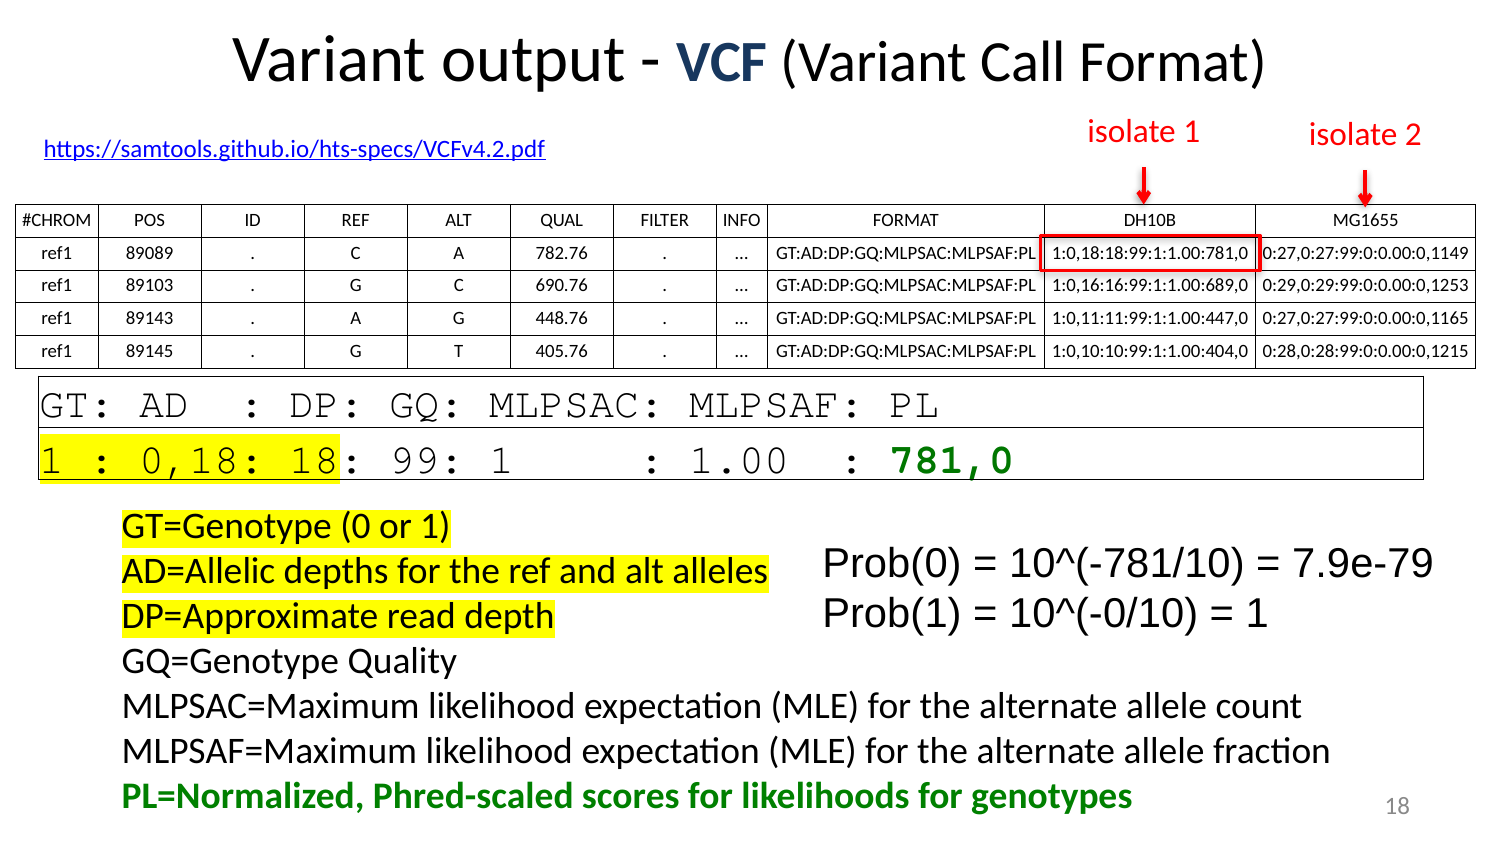

# Variant output - VCF (Variant Call Format)
isolate 1
isolate 2
https://samtools.github.io/hts-specs/VCFv4.2.pdf
| #CHROM | POS | ID | REF | ALT | QUAL | FILTER | INFO | FORMAT | DH10B | MG1655 |
| --- | --- | --- | --- | --- | --- | --- | --- | --- | --- | --- |
| ref1 | 89089 | . | C | A | 782.76 | . | … | GT:AD:DP:GQ:MLPSAC:MLPSAF:PL | 1:0,18:18:99:1:1.00:781,0 | 0:27,0:27:99:0:0.00:0,1149 |
| ref1 | 89103 | . | G | C | 690.76 | . | … | GT:AD:DP:GQ:MLPSAC:MLPSAF:PL | 1:0,16:16:99:1:1.00:689,0 | 0:29,0:29:99:0:0.00:0,1253 |
| ref1 | 89143 | . | A | G | 448.76 | . | … | GT:AD:DP:GQ:MLPSAC:MLPSAF:PL | 1:0,11:11:99:1:1.00:447,0 | 0:27,0:27:99:0:0.00:0,1165 |
| ref1 | 89145 | . | G | T | 405.76 | . | … | GT:AD:DP:GQ:MLPSAC:MLPSAF:PL | 1:0,10:10:99:1:1.00:404,0 | 0:28,0:28:99:0:0.00:0,1215 |

| GT: AD : DP: GQ: MLPSAC: MLPSAF: PL |
| --- |
| 1 : 0,18: 18: 99: 1 : 1.00 : 781,0 |
GT=Genotype (0 or 1)
AD=Allelic depths for the ref and alt alleles
DP=Approximate read depth
GQ=Genotype Quality
MLPSAC=Maximum likelihood expectation (MLE) for the alternate allele count
MLPSAF=Maximum likelihood expectation (MLE) for the alternate allele fraction
PL=Normalized, Phred-scaled scores for likelihoods for genotypes
Prob(0) = 10^(-781/10) = 7.9e-79
Prob(1) = 10^(-0/10) = 1
18